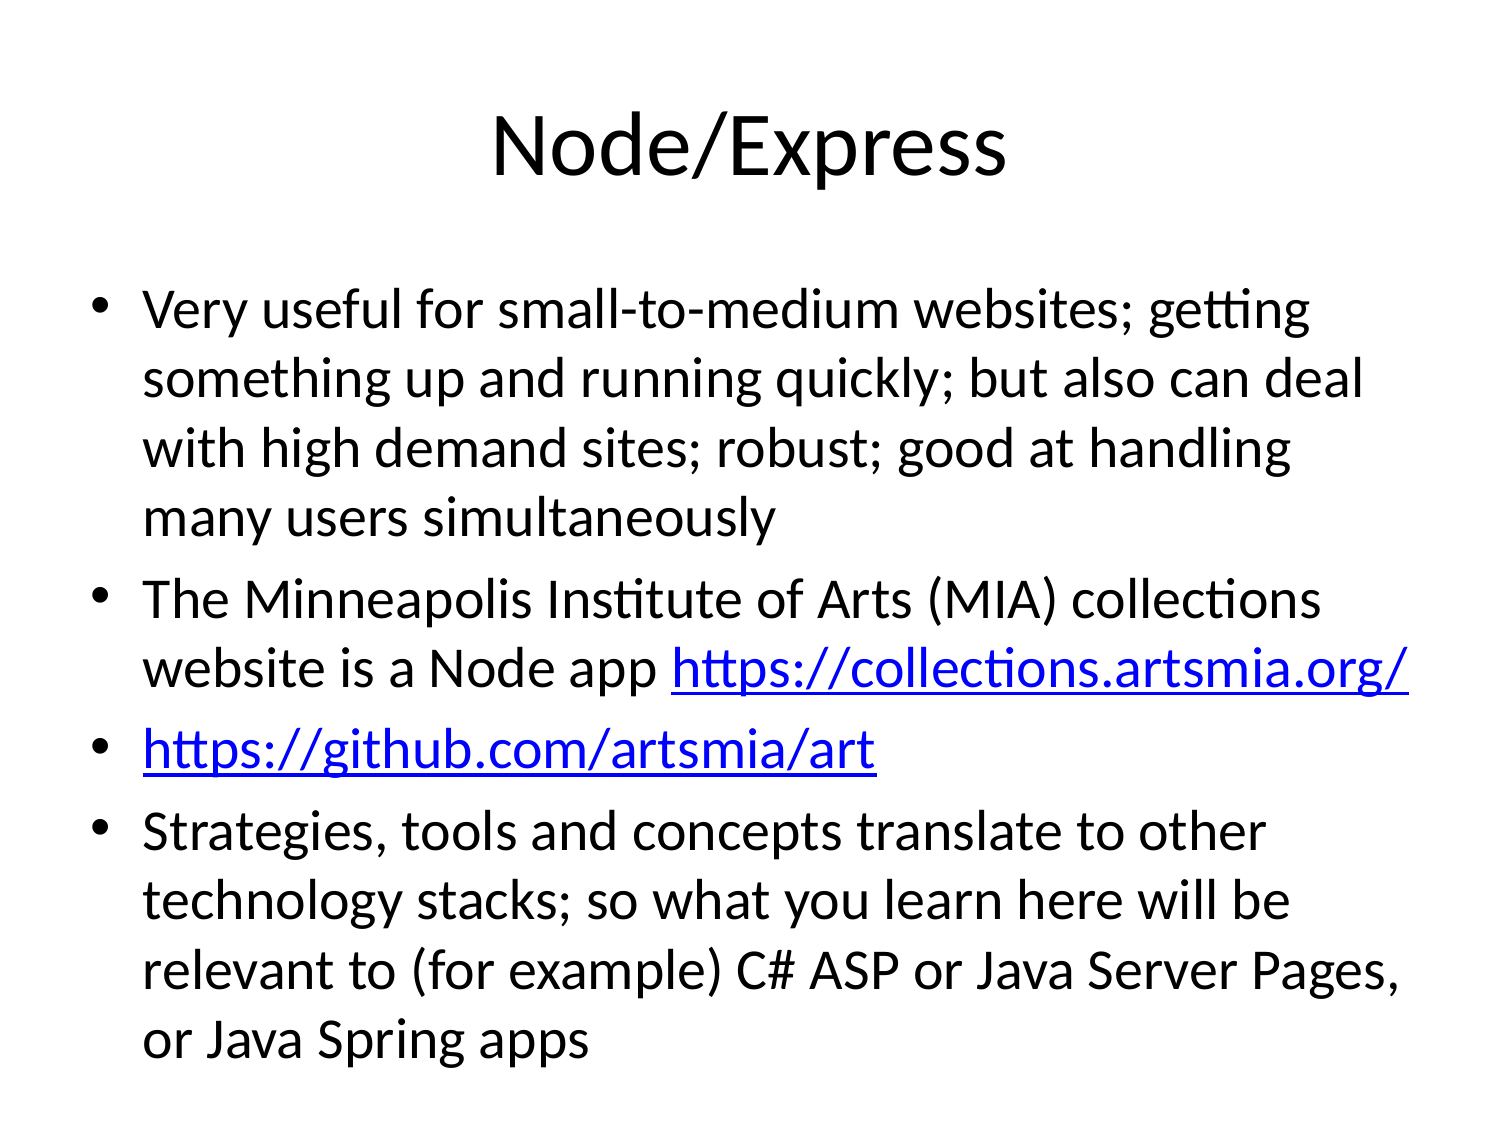

# Node/Express
Very useful for small-to-medium websites; getting something up and running quickly; but also can deal with high demand sites; robust; good at handling many users simultaneously
The Minneapolis Institute of Arts (MIA) collections website is a Node app https://collections.artsmia.org/
https://github.com/artsmia/art
Strategies, tools and concepts translate to other technology stacks; so what you learn here will be relevant to (for example) C# ASP or Java Server Pages, or Java Spring apps